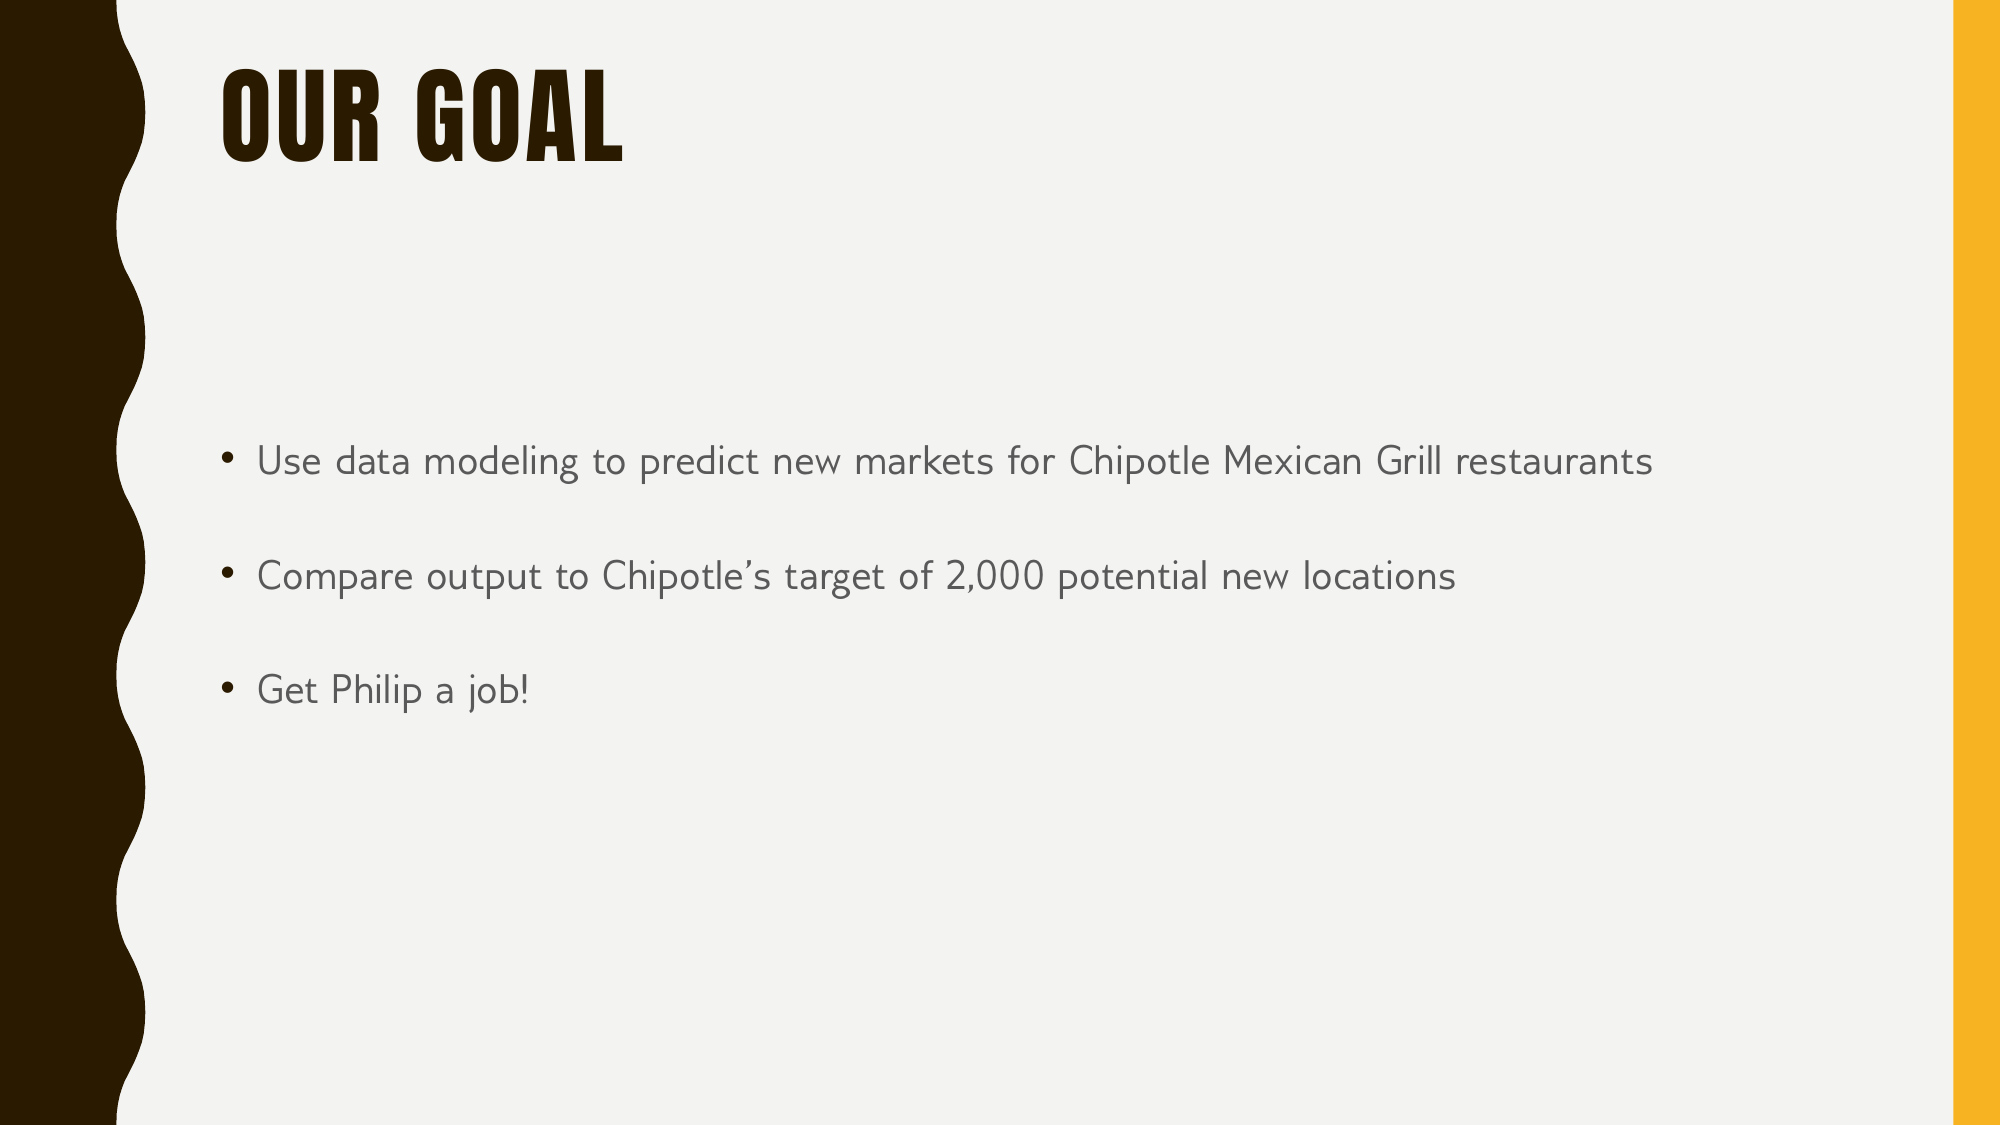

# Our Goal
Use data modeling to predict new markets for Chipotle Mexican Grill restaurants
Compare output to Chipotle’s target of 2,000 potential new locations
Get Philip a job!